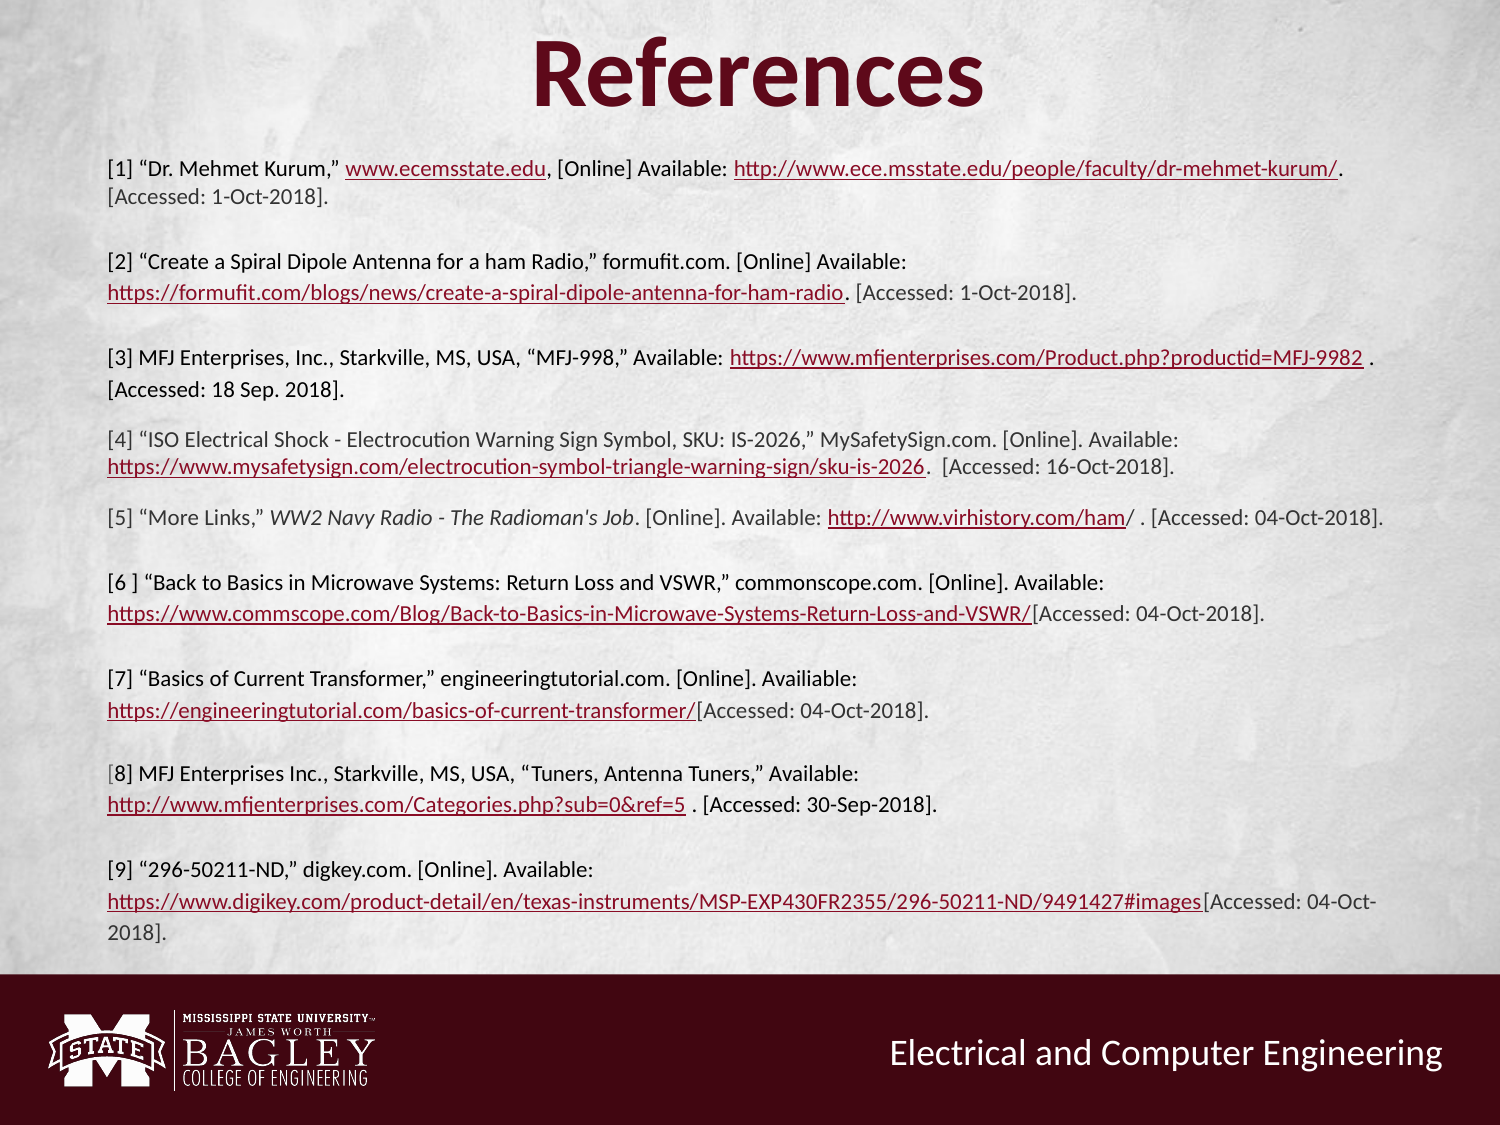

# References
[1] “Dr. Mehmet Kurum,” www.ecemsstate.edu, [Online] Available: http://www.ece.msstate.edu/people/faculty/dr-mehmet-kurum/.  [Accessed: 1-Oct-2018].
[2] “Create a Spiral Dipole Antenna for a ham Radio,” formufit.com. [Online] Available: https://formufit.com/blogs/news/create-a-spiral-dipole-antenna-for-ham-radio. [Accessed: 1-Oct-2018].
[3] MFJ Enterprises, Inc., Starkville, MS, USA, “MFJ-998,” Available: https://www.mfjenterprises.com/Product.php?productid=MFJ-9982 . [Accessed: 18 Sep. 2018].
[4] “ISO Electrical Shock - Electrocution Warning Sign Symbol, SKU: IS-2026,” MySafetySign.com. [Online]. Available: https://www.mysafetysign.com/electrocution-symbol-triangle-warning-sign/sku-is-2026.  [Accessed: 16-Oct-2018].
[5] “More Links,” WW2 Navy Radio - The Radioman's Job. [Online]. Available: http://www.virhistory.com/ham/ . [Accessed: 04-Oct-2018].
[6 ] “Back to Basics in Microwave Systems: Return Loss and VSWR,” commonscope.com. [Online]. Available: https://www.commscope.com/Blog/Back-to-Basics-in-Microwave-Systems-Return-Loss-and-VSWR/[Accessed: 04-Oct-2018].
[7] “Basics of Current Transformer,” engineeringtutorial.com. [Online]. Availiable: https://engineeringtutorial.com/basics-of-current-transformer/[Accessed: 04-Oct-2018].

[8] MFJ Enterprises Inc., Starkville, MS, USA, “Tuners, Antenna Tuners,” Available: http://www.mfjenterprises.com/Categories.php?sub=0&ref=5 . [Accessed: 30-Sep-2018].
[9] “296-50211-ND,” digkey.com. [Online]. Available: https://www.digikey.com/product-detail/en/texas-instruments/MSP-EXP430FR2355/296-50211-ND/9491427#images[Accessed: 04-Oct-2018].